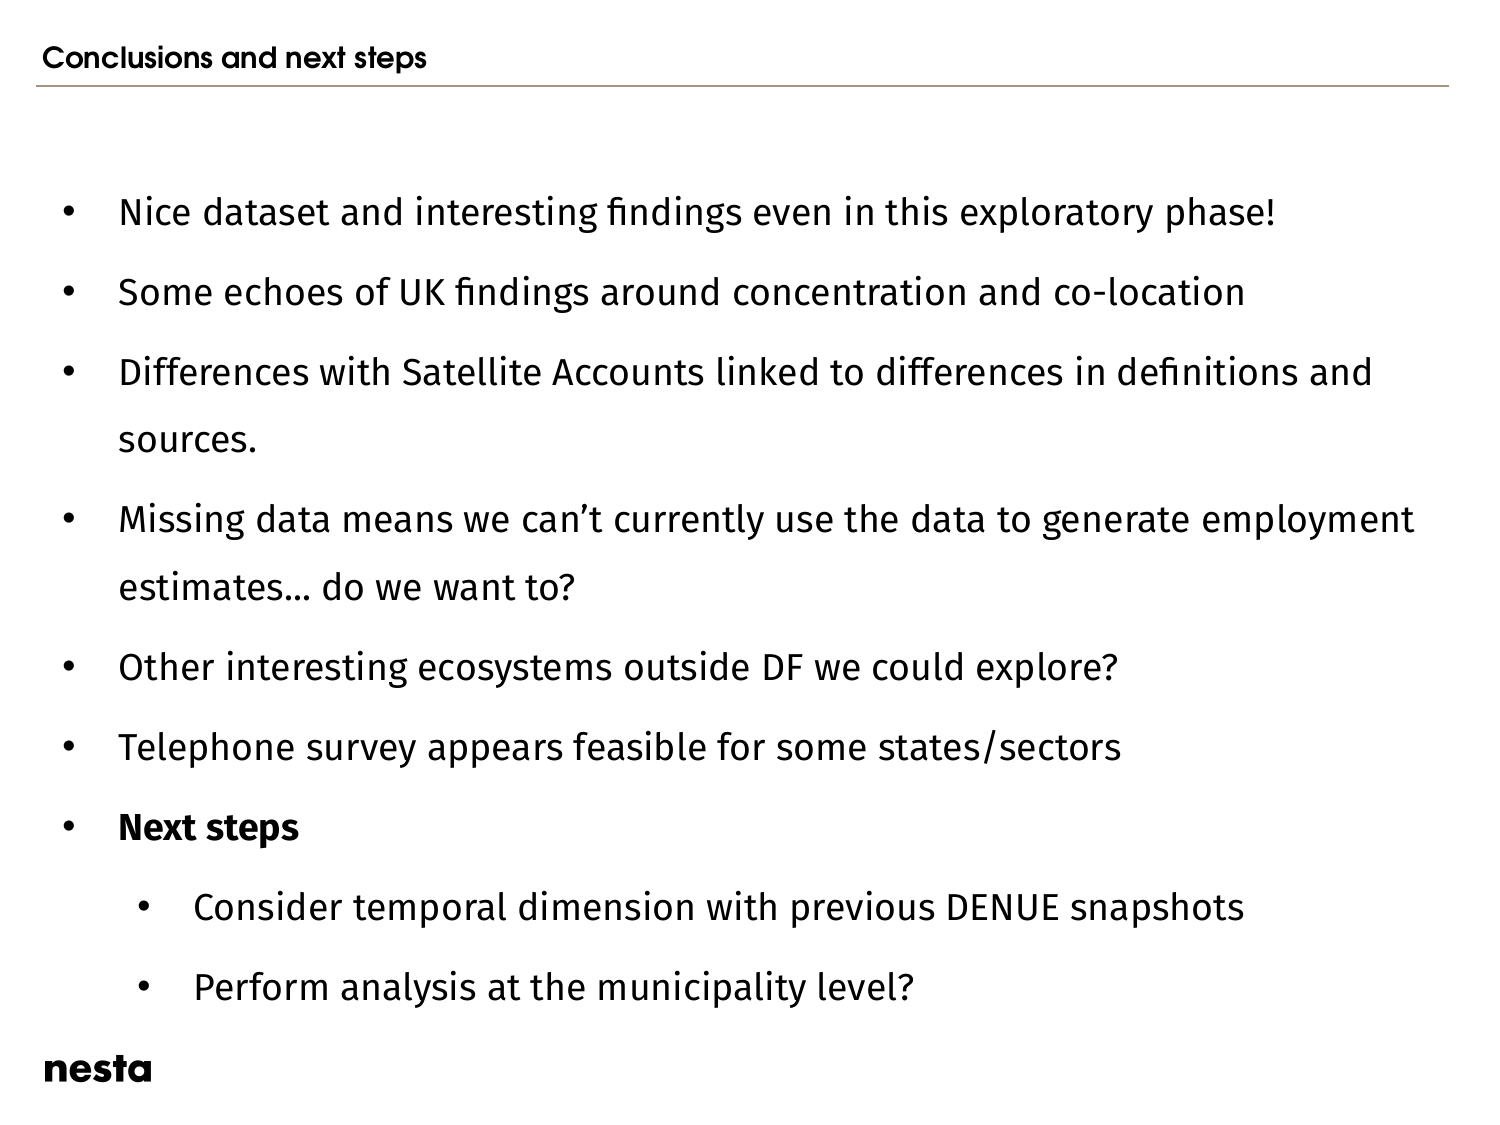

Conclusions and next steps
Nice dataset and interesting findings even in this exploratory phase!
Some echoes of UK findings around concentration and co-location
Differences with Satellite Accounts linked to differences in definitions and sources.
Missing data means we can’t currently use the data to generate employment estimates... do we want to?
Other interesting ecosystems outside DF we could explore?
Telephone survey appears feasible for some states/sectors
Next steps
Consider temporal dimension with previous DENUE snapshots
Perform analysis at the municipality level?